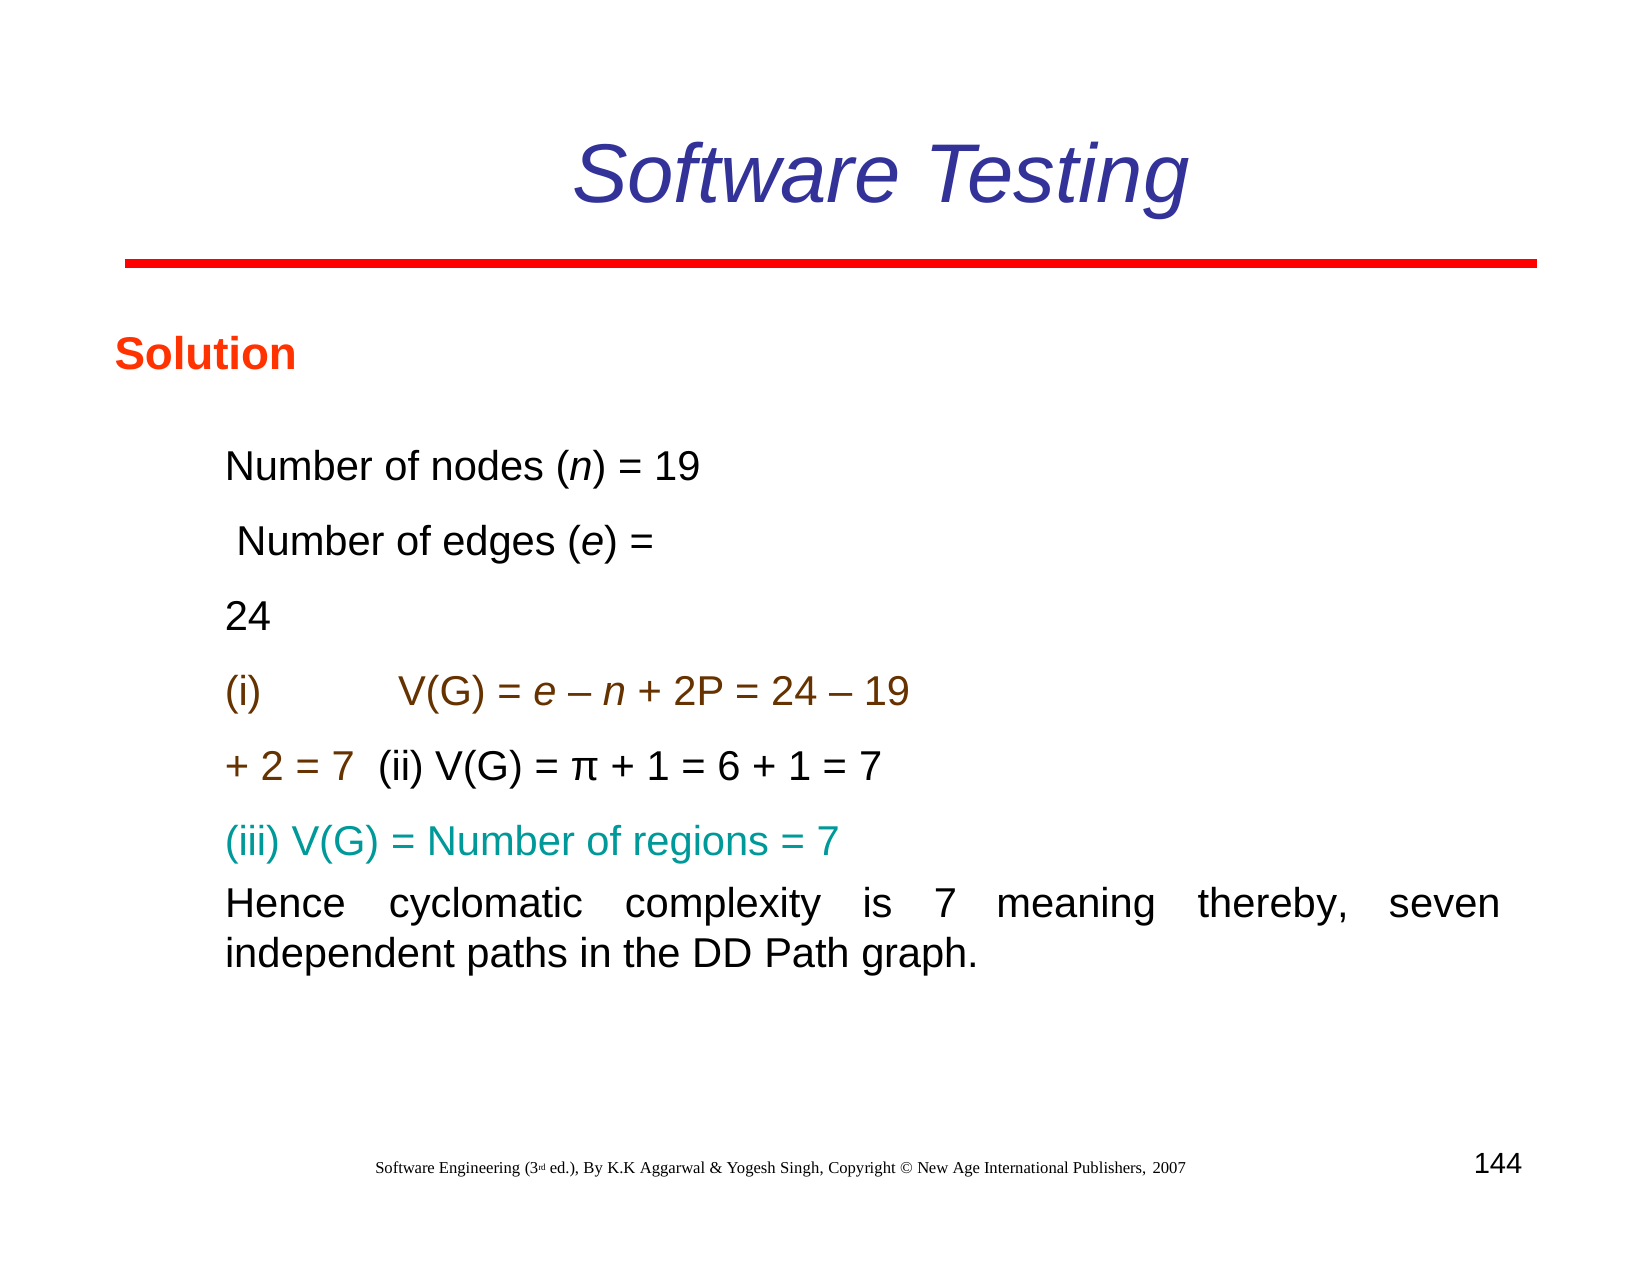

# Software Testing

Solution
Number of nodes (n) = 19  Number of edges (e) = 24
(i)	V(G) = e – n + 2P = 24 – 19 + 2 = 7  (ii) V(G) = π + 1 = 6 + 1 = 7
(iii) V(G) = Number of regions = 7
Hence	cyclomatic	complexity	is	7  independent paths in the DD Path graph.
meaning
thereby,
seven
144
Software Engineering (3rd  ed.), By K.K Aggarwal & Yogesh Singh, Copyright © New Age International Publishers, 2007